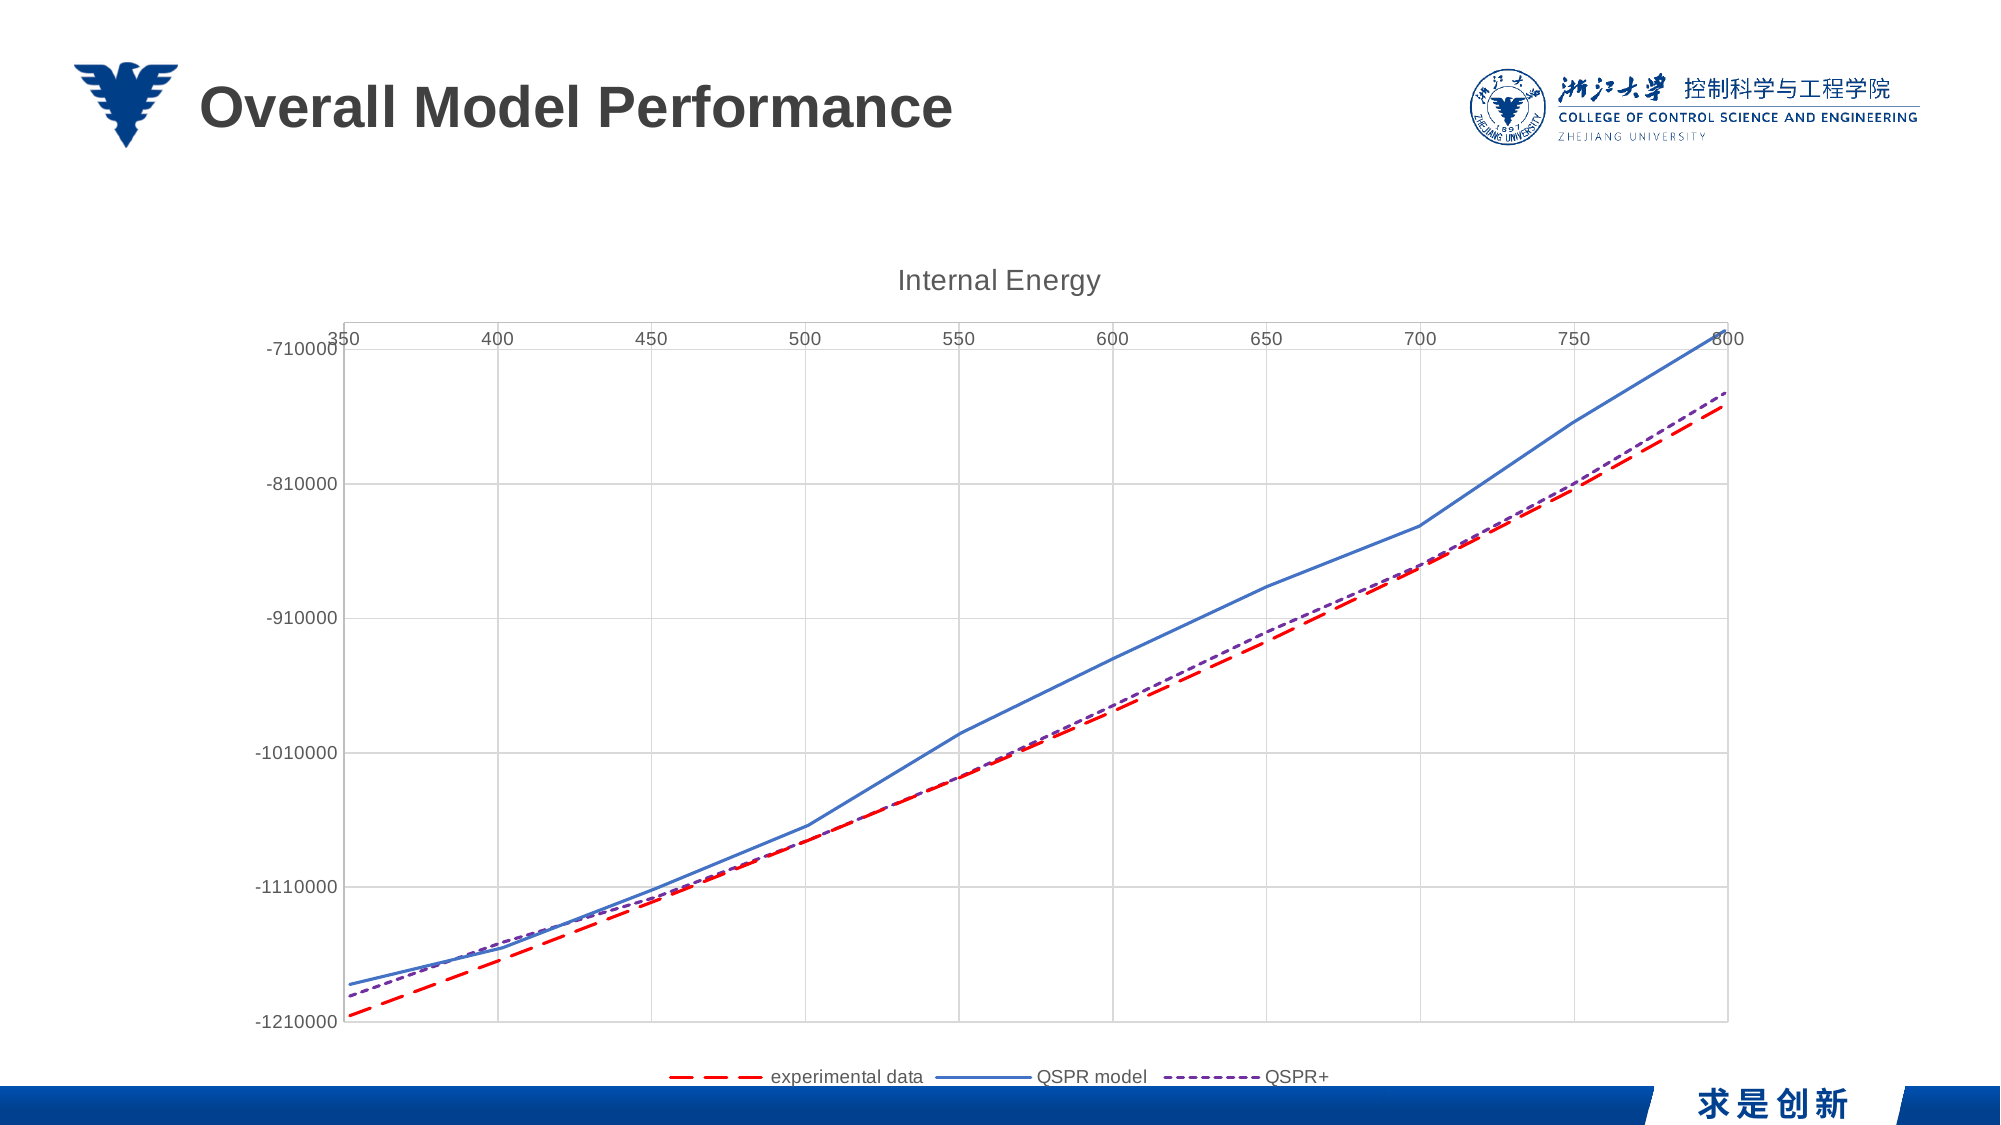

Overall Model Performance

### Chart: Internal Energy

| Category | experimental data | QSPR model  | QSPR+ |
|---|---|---|---|